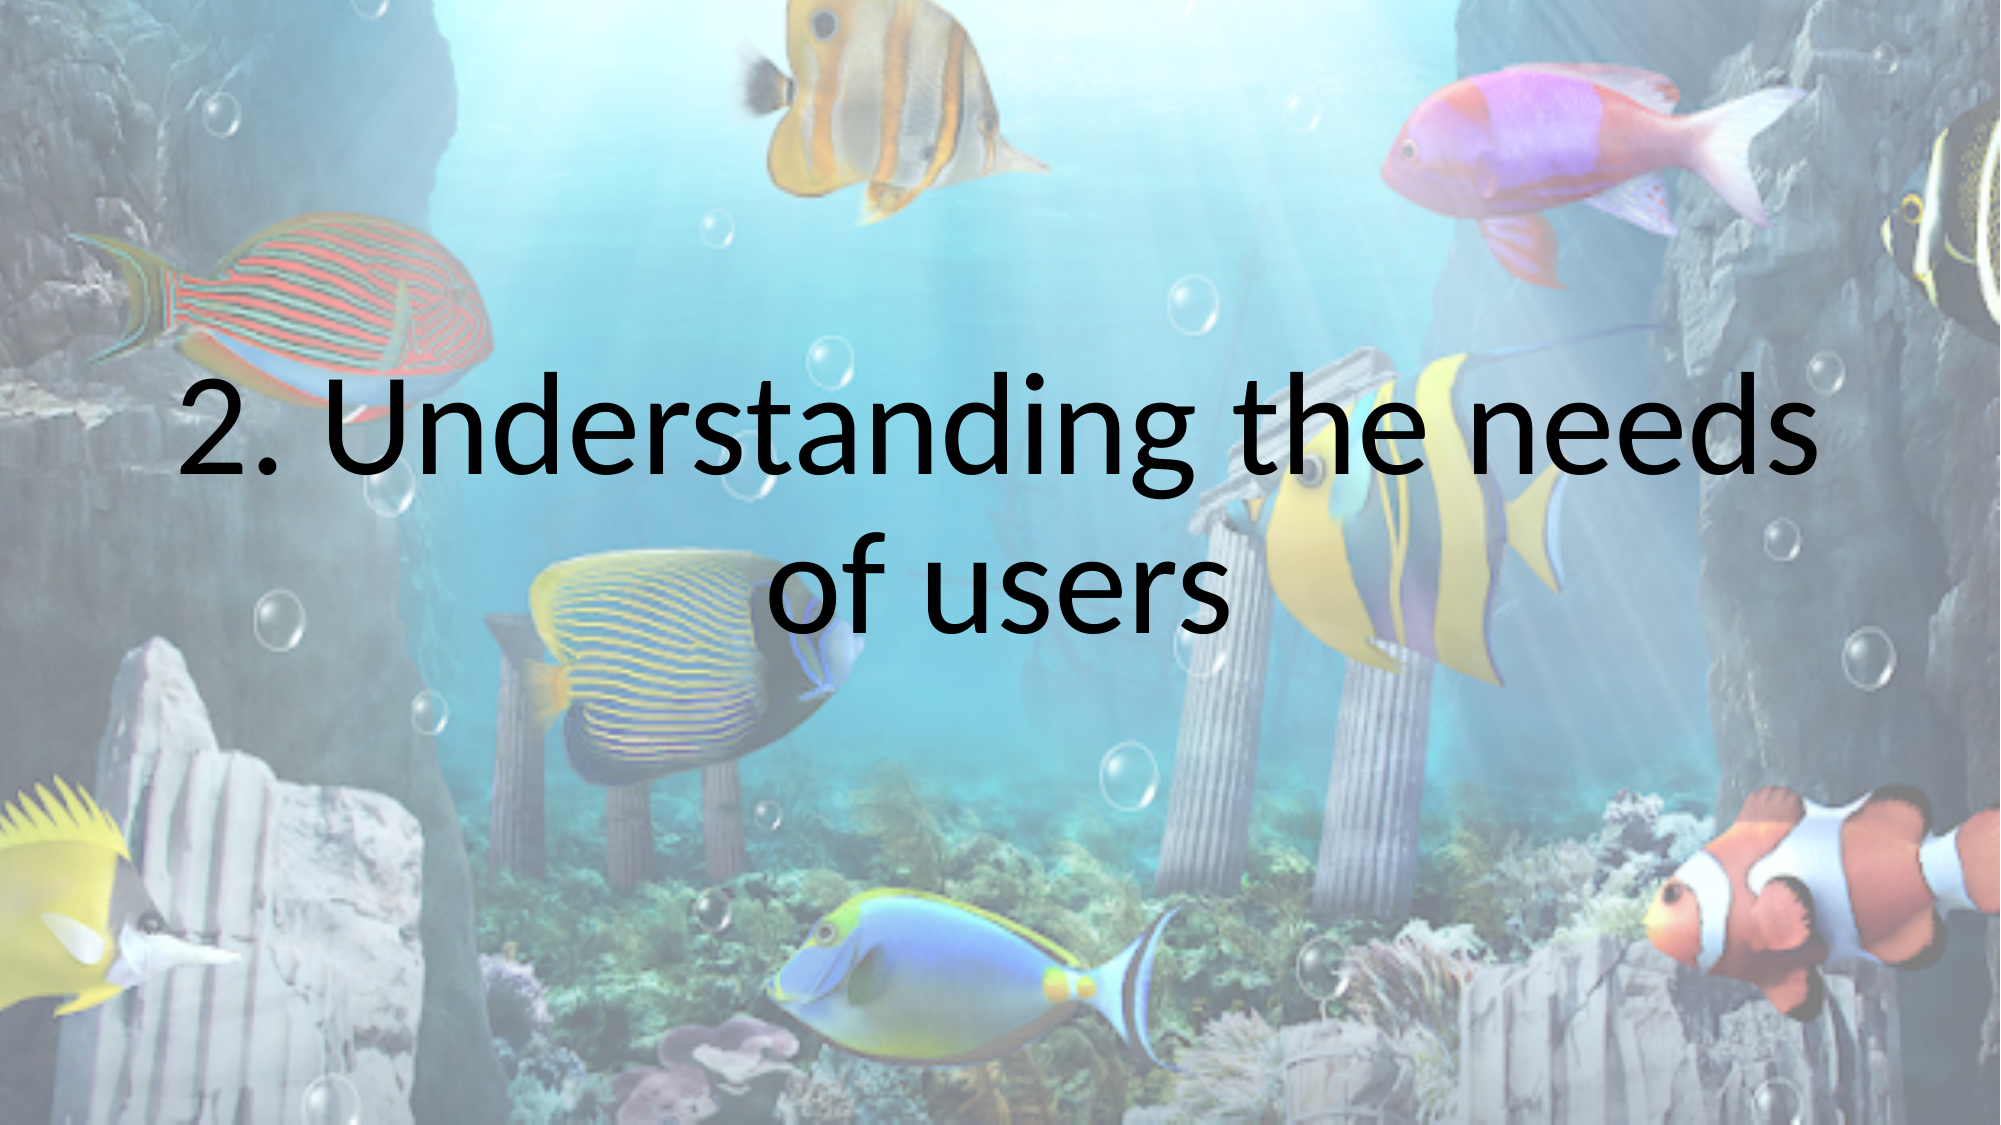

# 2. Understanding the needs of users